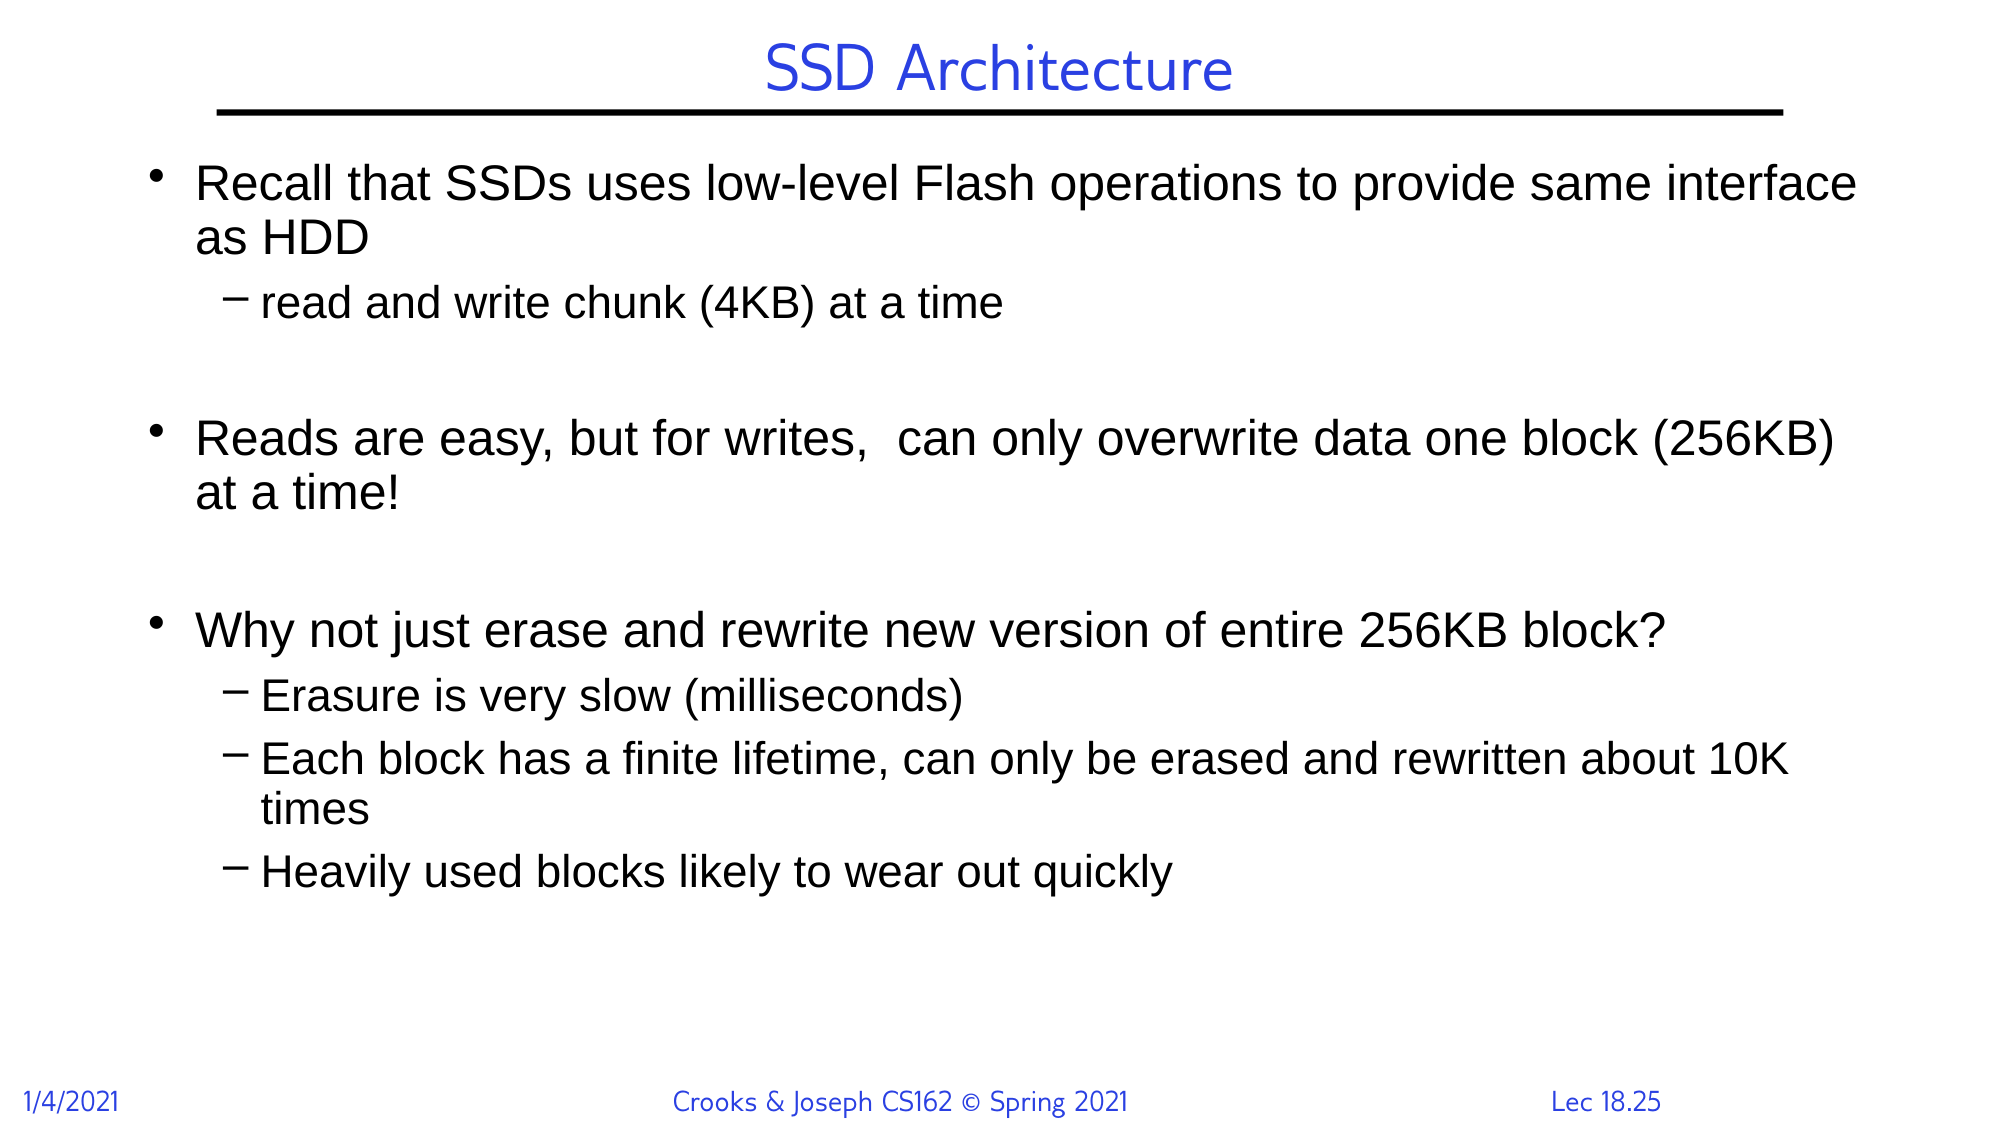

# SSD Architecture
Recall that SSDs uses low-level Flash operations to provide same interface as HDD
read and write chunk (4KB) at a time

Reads are easy, but for writes,  can only overwrite data one block (256KB) at a time!

Why not just erase and rewrite new version of entire 256KB block?
Erasure is very slow (milliseconds)
Each block has a finite lifetime, can only be erased and rewritten about 10K times
Heavily used blocks likely to wear out quickly